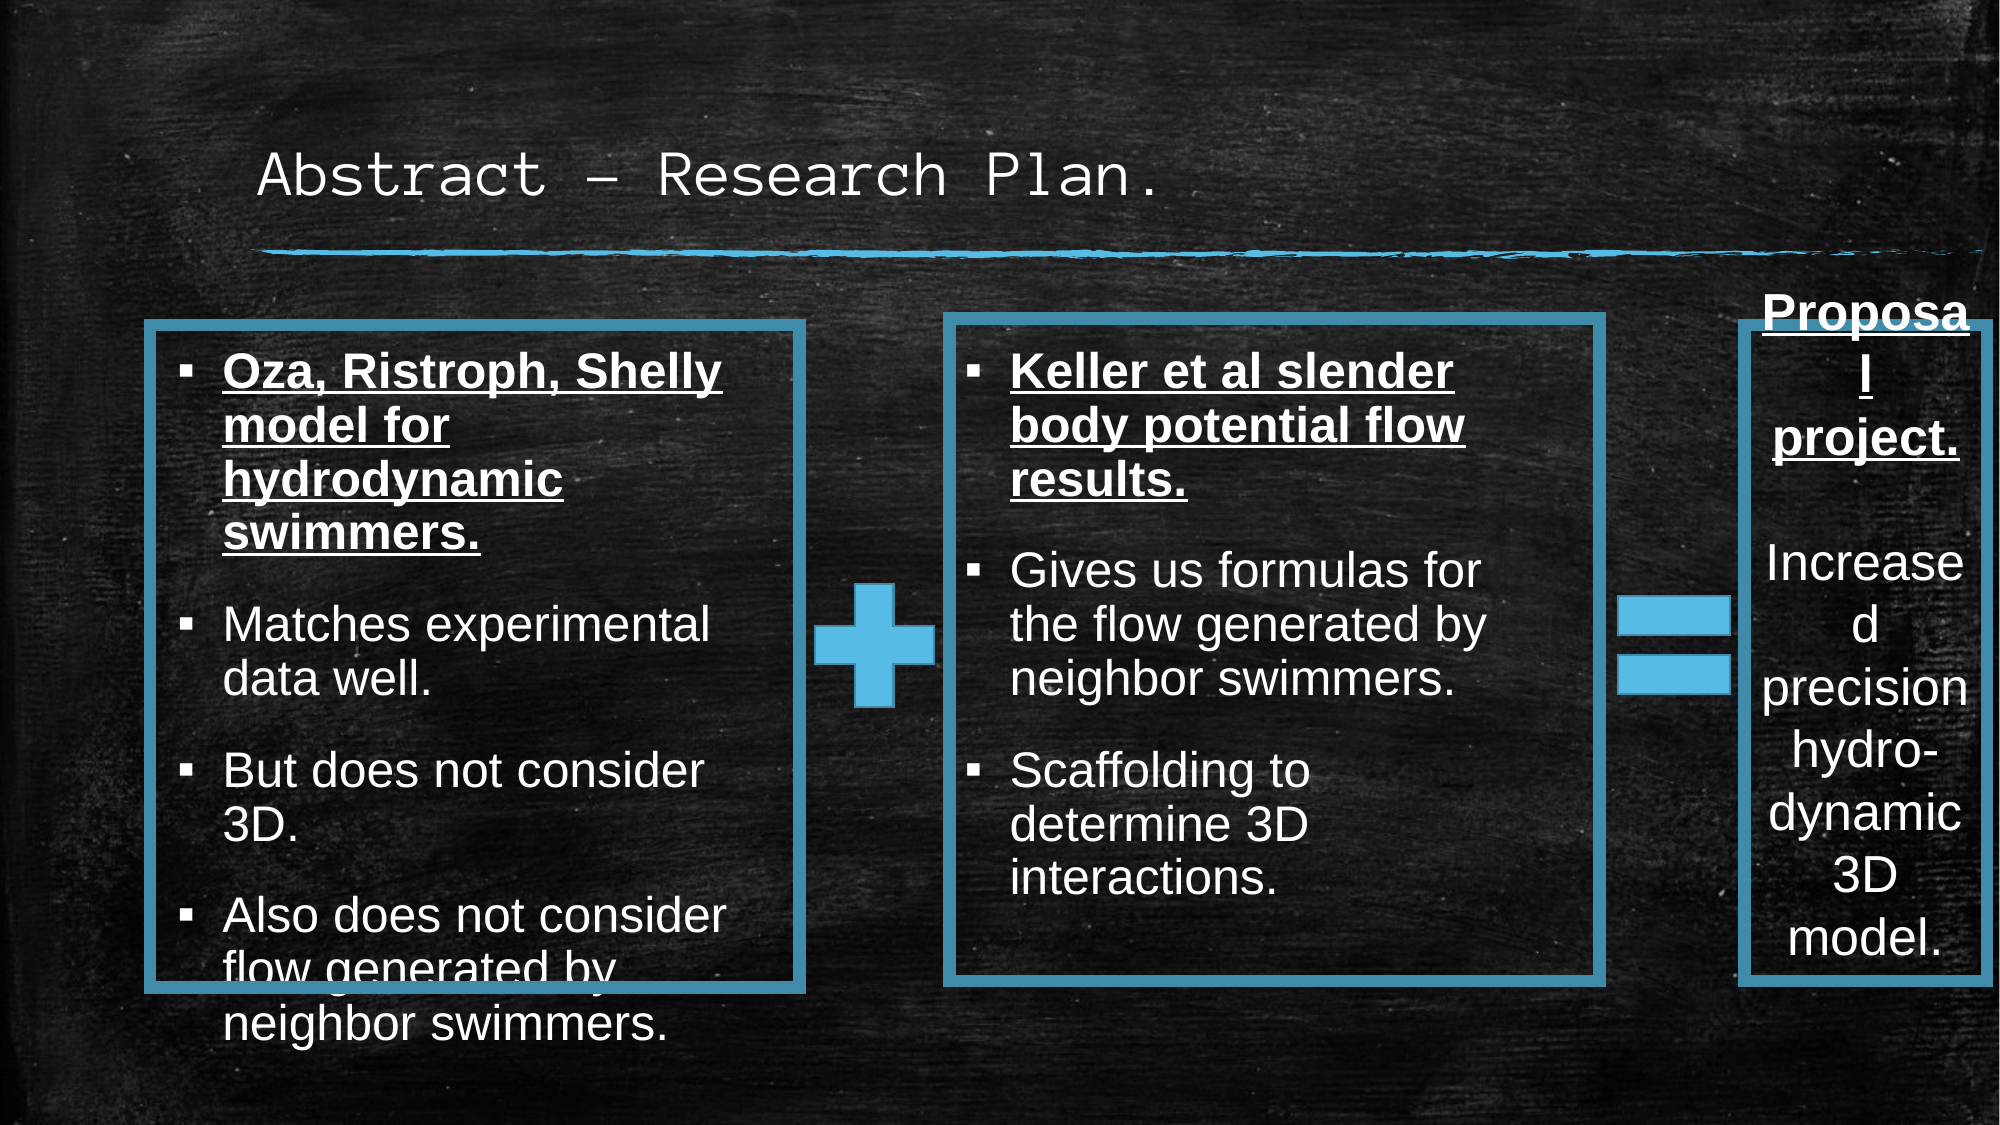

# Abstract – Research Plan.

Proposal project.

Increased
precision
hydro-
dynamic
3D
model.

Oza, Ristroph, Shelly model for hydrodynamic swimmers.
Matches experimental data well.
But does not consider 3D.
Also does not consider flow generated by neighbor swimmers.
Keller et al slender body potential flow results.
Gives us formulas for the flow generated by neighbor swimmers.
Scaffolding to determine 3D interactions.